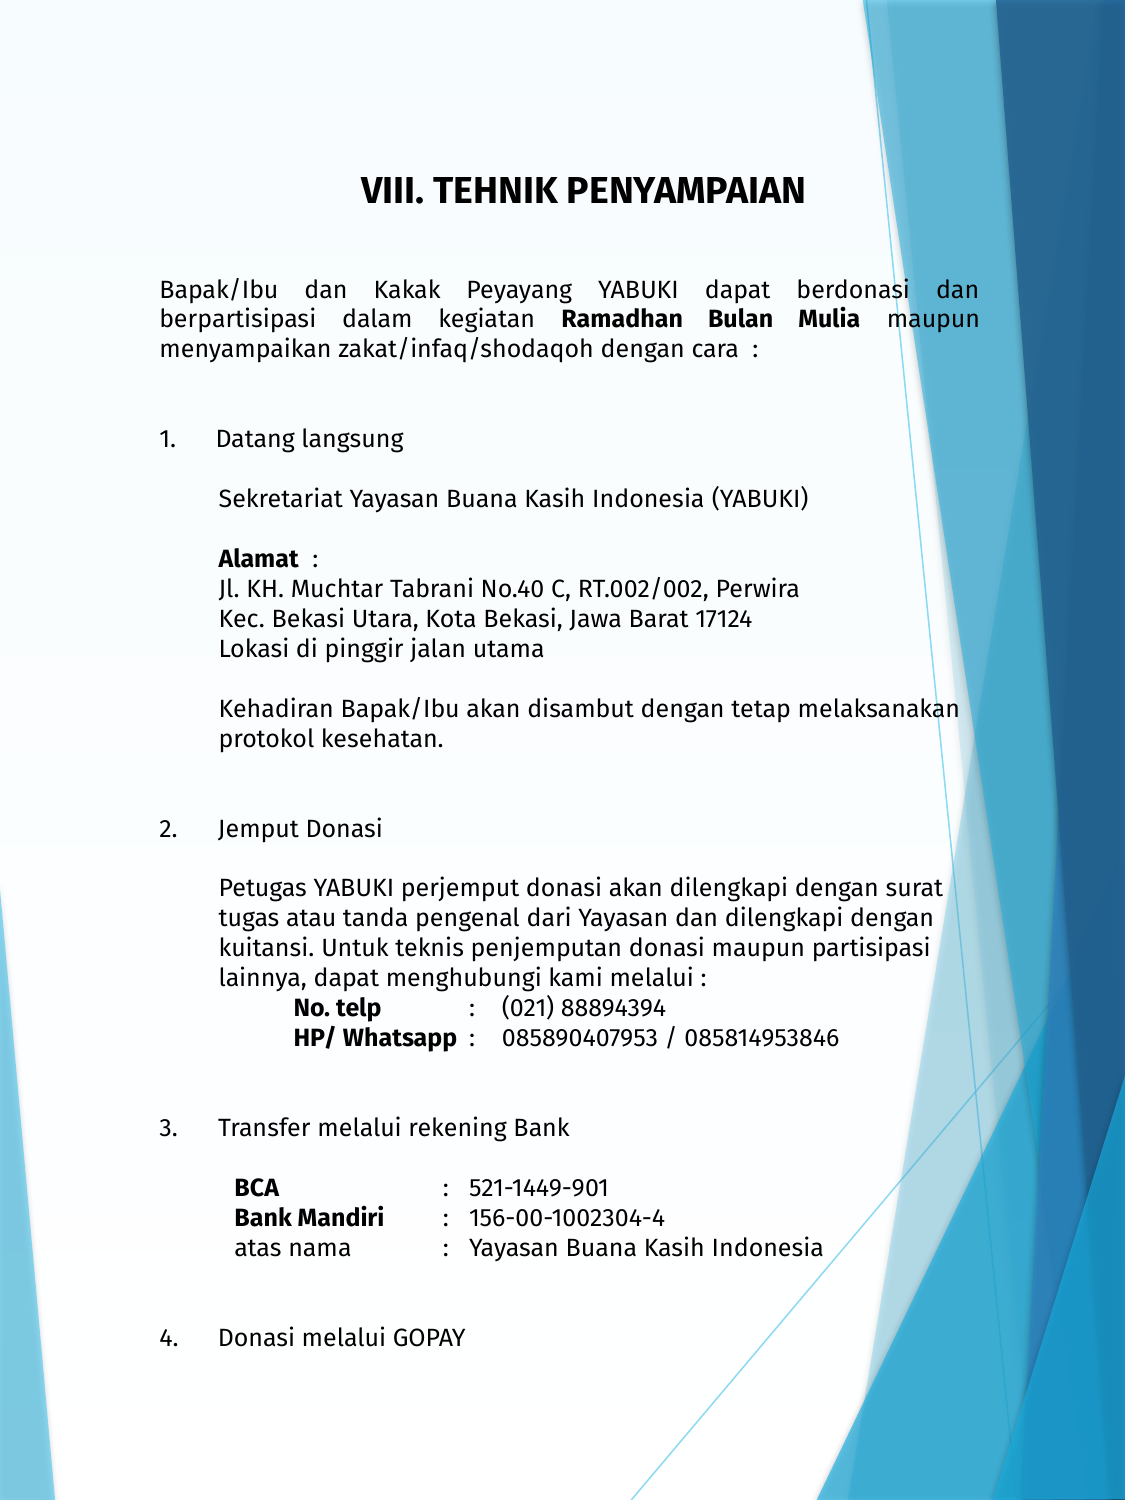

VIII. TEHNIK PENYAMPAIAN
Bapak/Ibu dan Kakak Peyayang YABUKI dapat berdonasi dan berpartisipasi dalam kegiatan Ramadhan Bulan Mulia maupun menyampaikan zakat/infaq/shodaqoh dengan cara  :

Datang langsung

Sekretariat Yayasan Buana Kasih Indonesia (YABUKI)

Alamat  :
Jl. KH. Muchtar Tabrani No.40 C, RT.002/002, Perwira
Kec. Bekasi Utara, Kota Bekasi, Jawa Barat 17124
Lokasi di pinggir jalan utama

Kehadiran Bapak/Ibu akan disambut dengan tetap melaksanakan protokol kesehatan.

Jemput Donasi

Petugas YABUKI perjemput donasi akan dilengkapi dengan surat tugas atau tanda pengenal dari Yayasan dan dilengkapi dengan kuitansi. Untuk teknis penjemputan donasi maupun partisipasi lainnya, dapat menghubungi kami melalui :
No. telp 	:    (021) 88894394
HP/ Whatsapp	:    085890407953 / 085814953846

3.      Transfer melalui rekening Bank

BCA		:   521-1449-901
Bank Mandiri	:   156-00-1002304-4
atas nama	:   Yayasan Buana Kasih Indonesia

Donasi melalui GOPAY